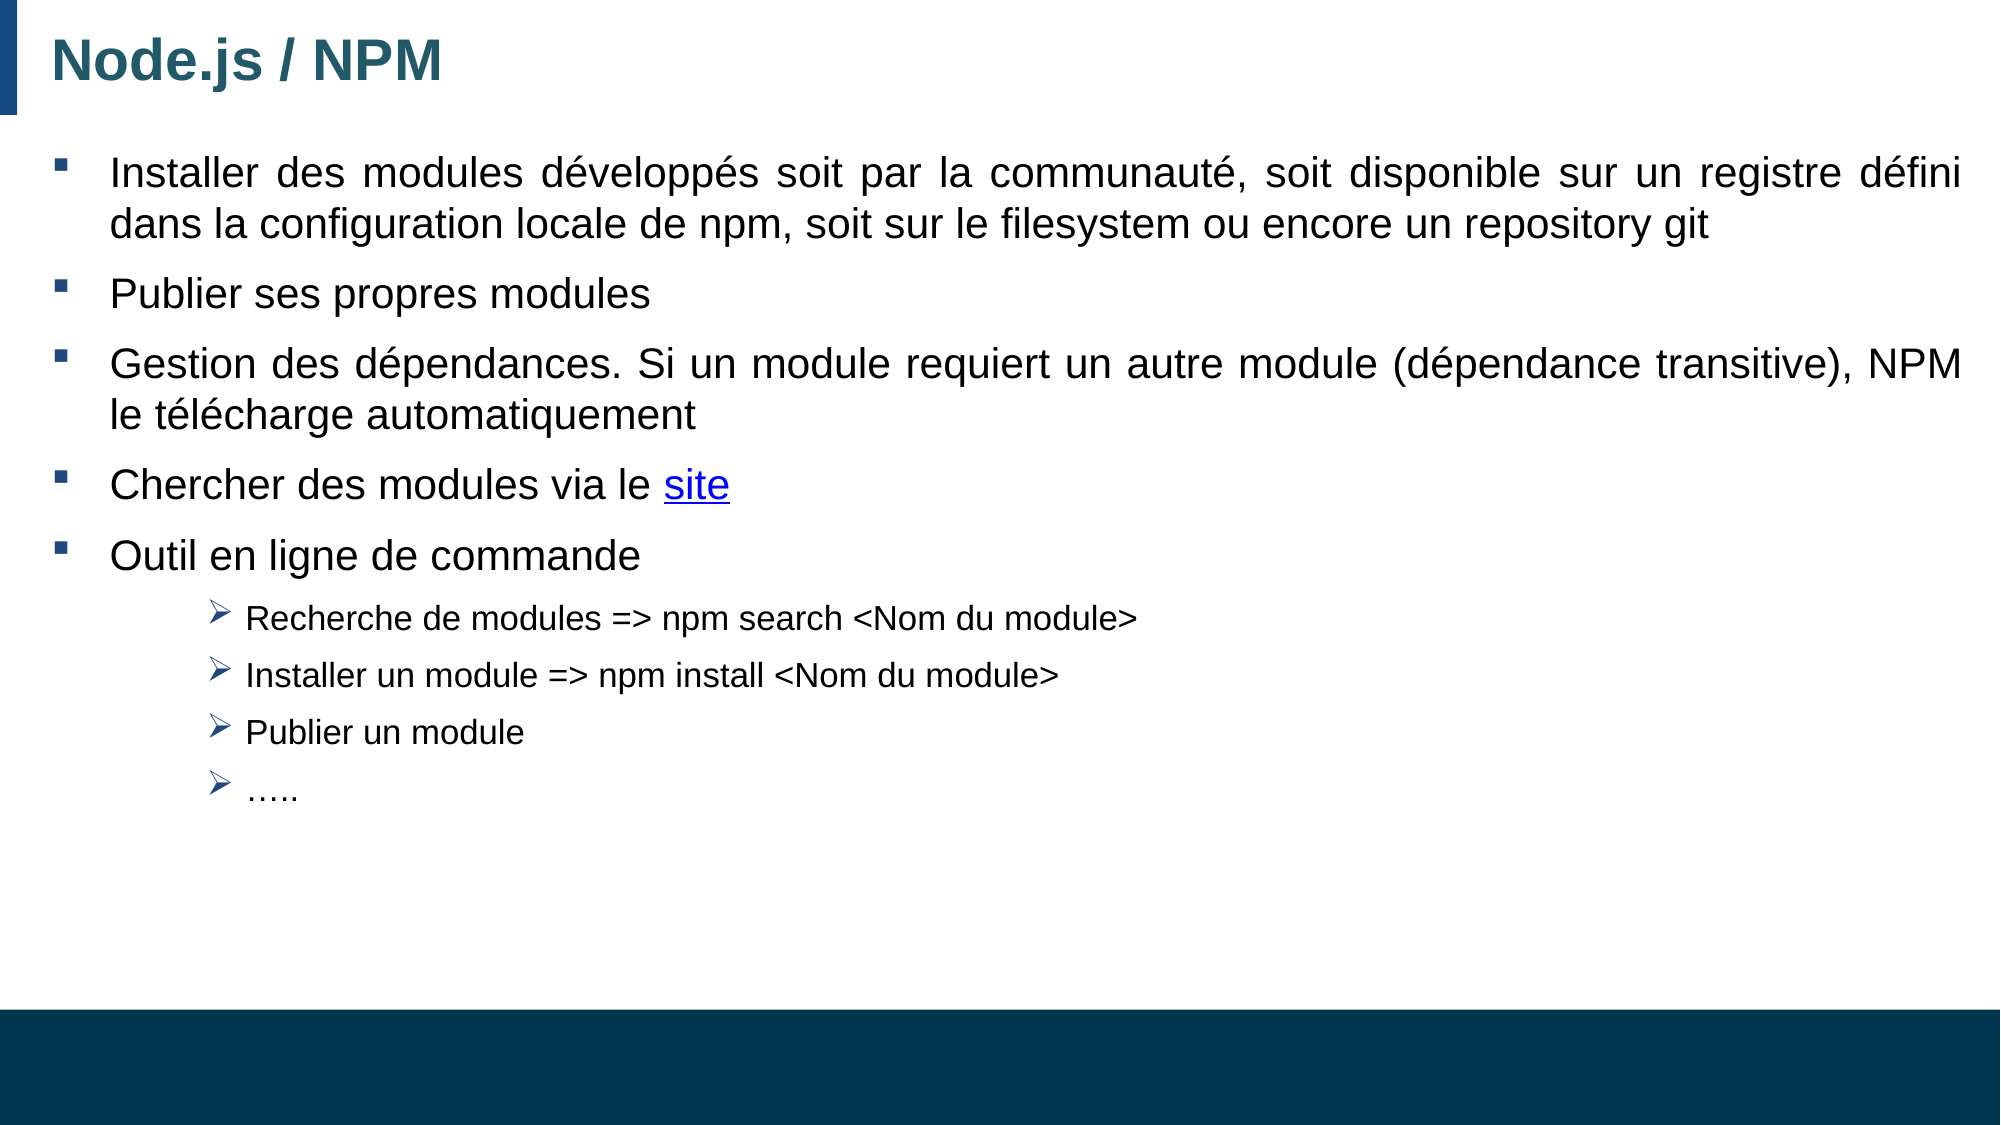

# Node.js / NPM
Installer des modules développés soit par la communauté, soit disponible sur un registre défini dans la configuration locale de npm, soit sur le filesystem ou encore un repository git
Publier ses propres modules
Gestion des dépendances. Si un module requiert un autre module (dépendance transitive), NPM le télécharge automatiquement
Chercher des modules via le site
Outil en ligne de commande
Recherche de modules => npm search <Nom du module>
Installer un module => npm install <Nom du module>
Publier un module
…..